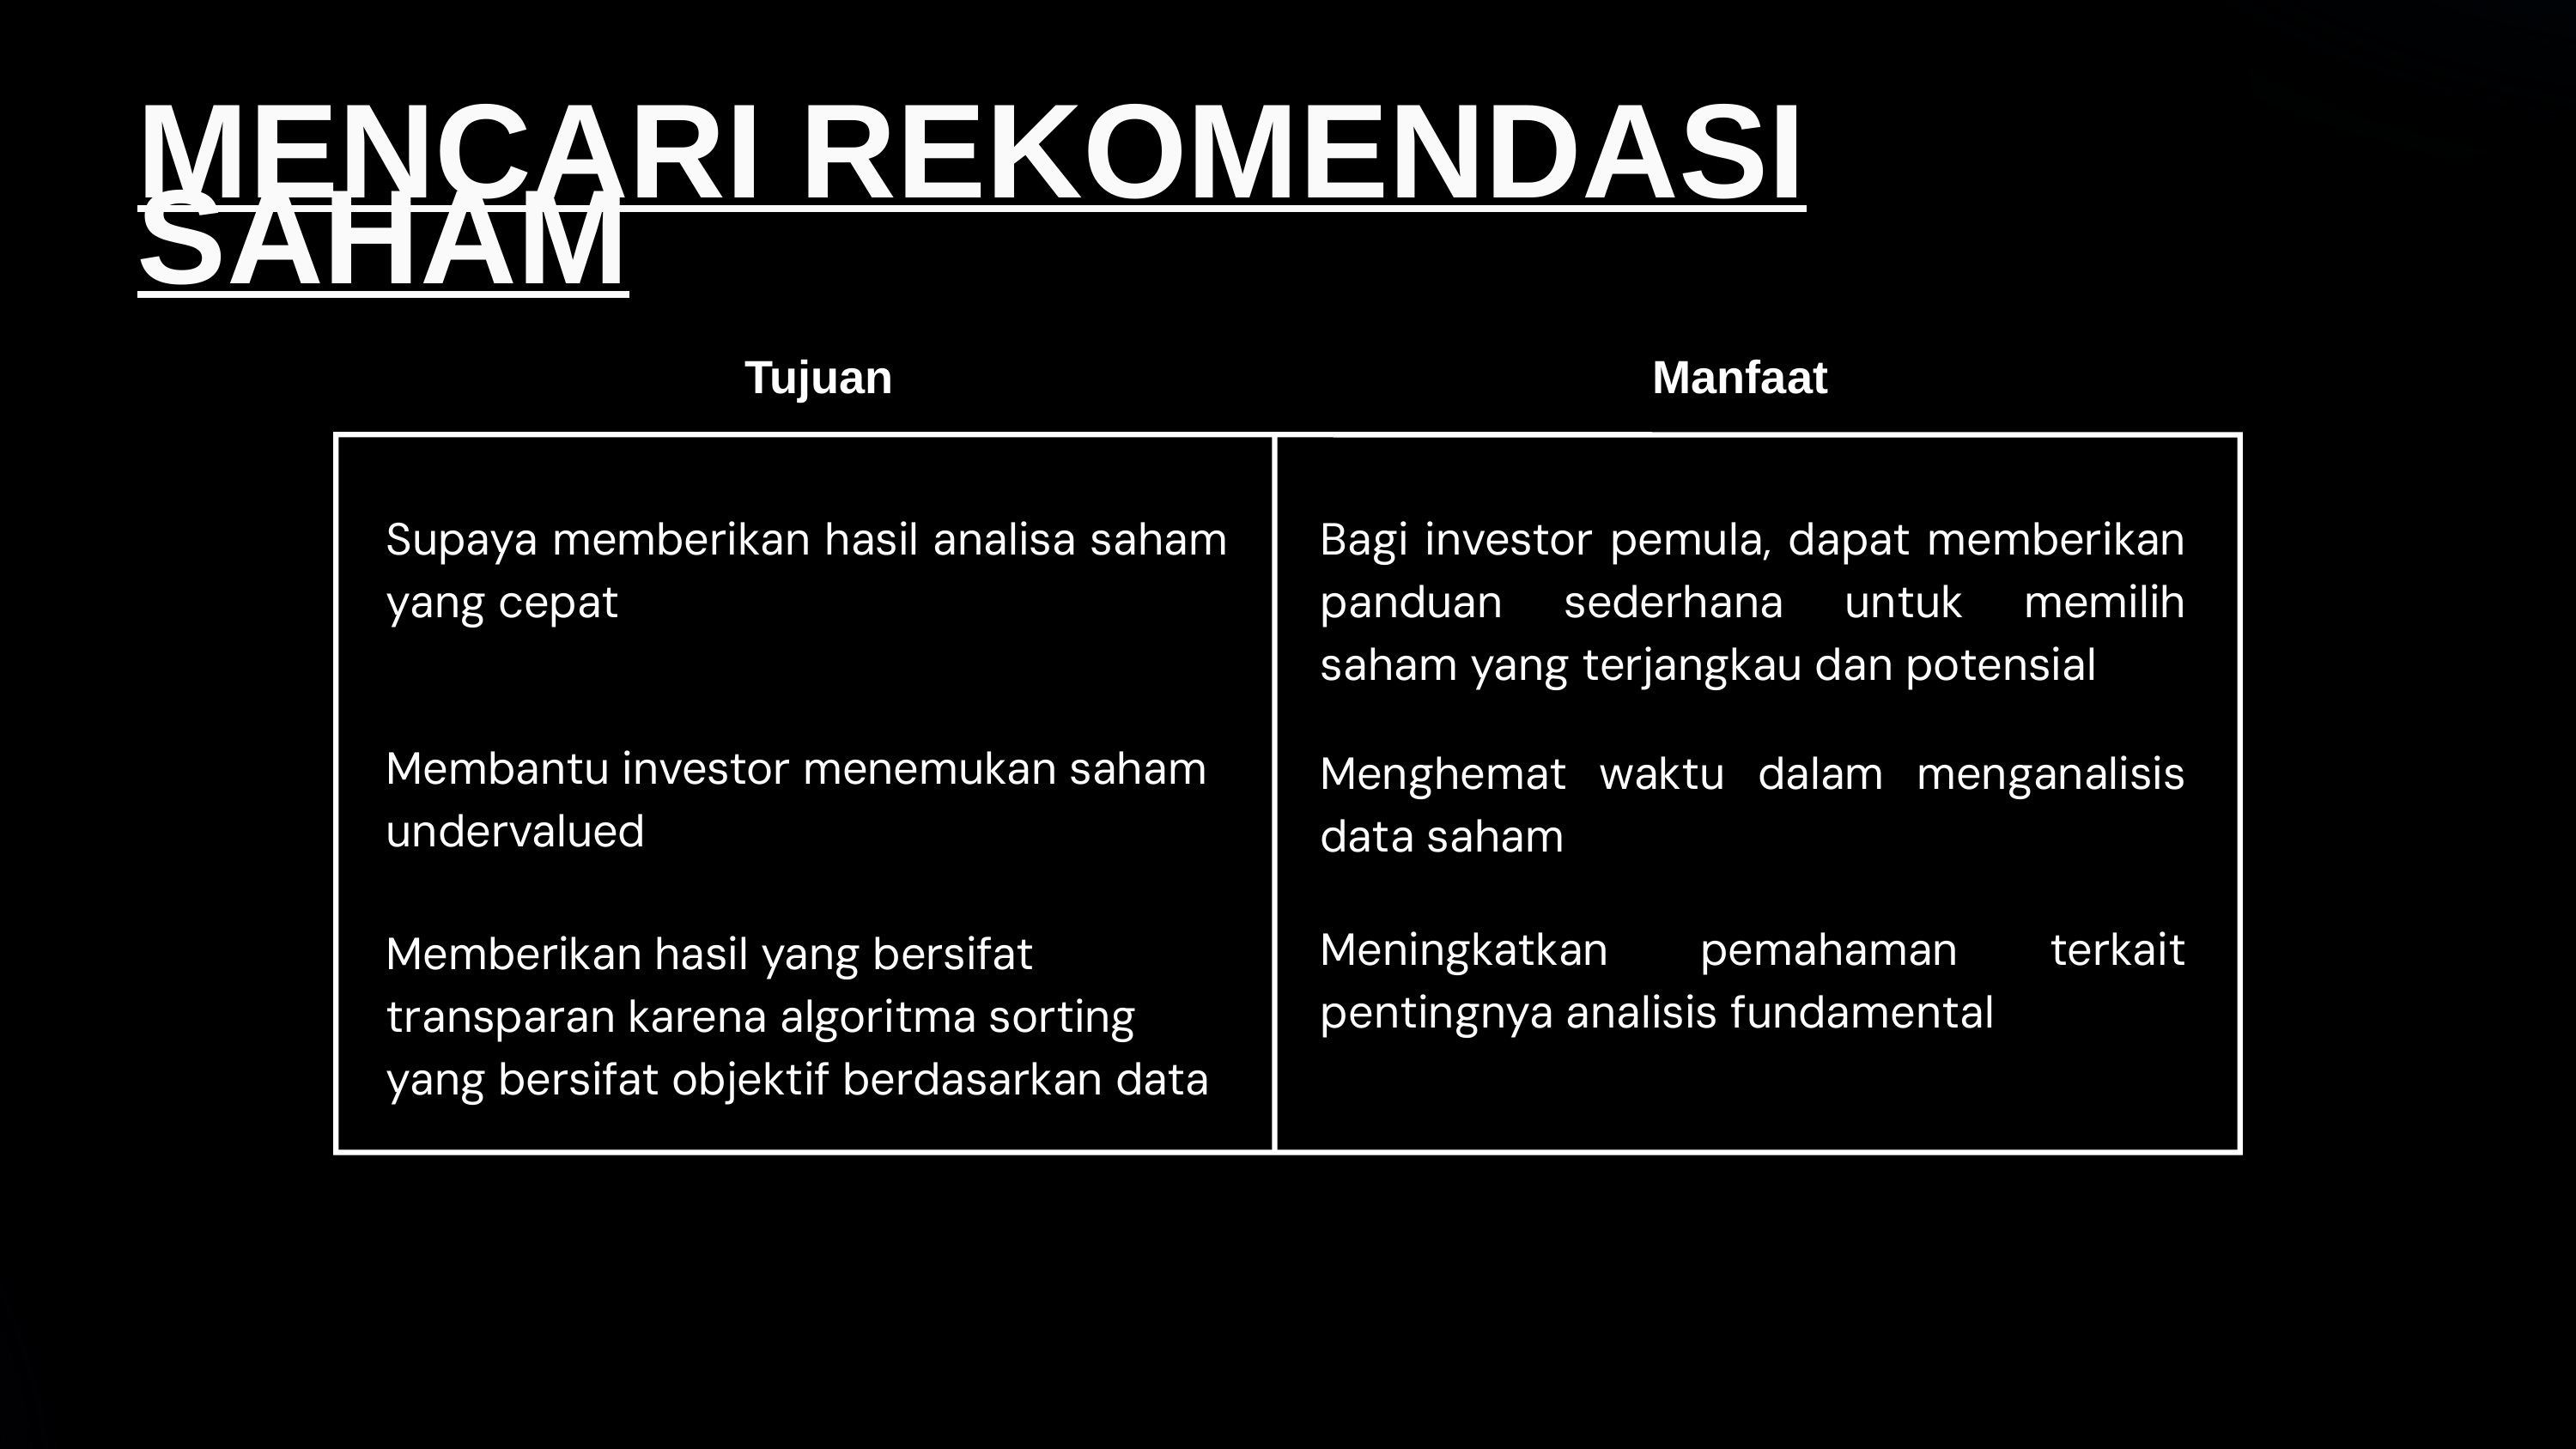

MENCARI REKOMENDASI SAHAM
Tujuan
Manfaat

Supaya memberikan hasil analisa saham yang cepat
Bagi investor pemula, dapat memberikan panduan sederhana untuk memilih saham yang terjangkau dan potensial

Membantu investor menemukan saham undervalued
Menghemat waktu dalam menganalisis data saham
Meningkatkan pemahaman terkait pentingnya analisis fundamental
Memberikan hasil yang bersifat transparan karena algoritma sorting yang bersifat objektif berdasarkan data